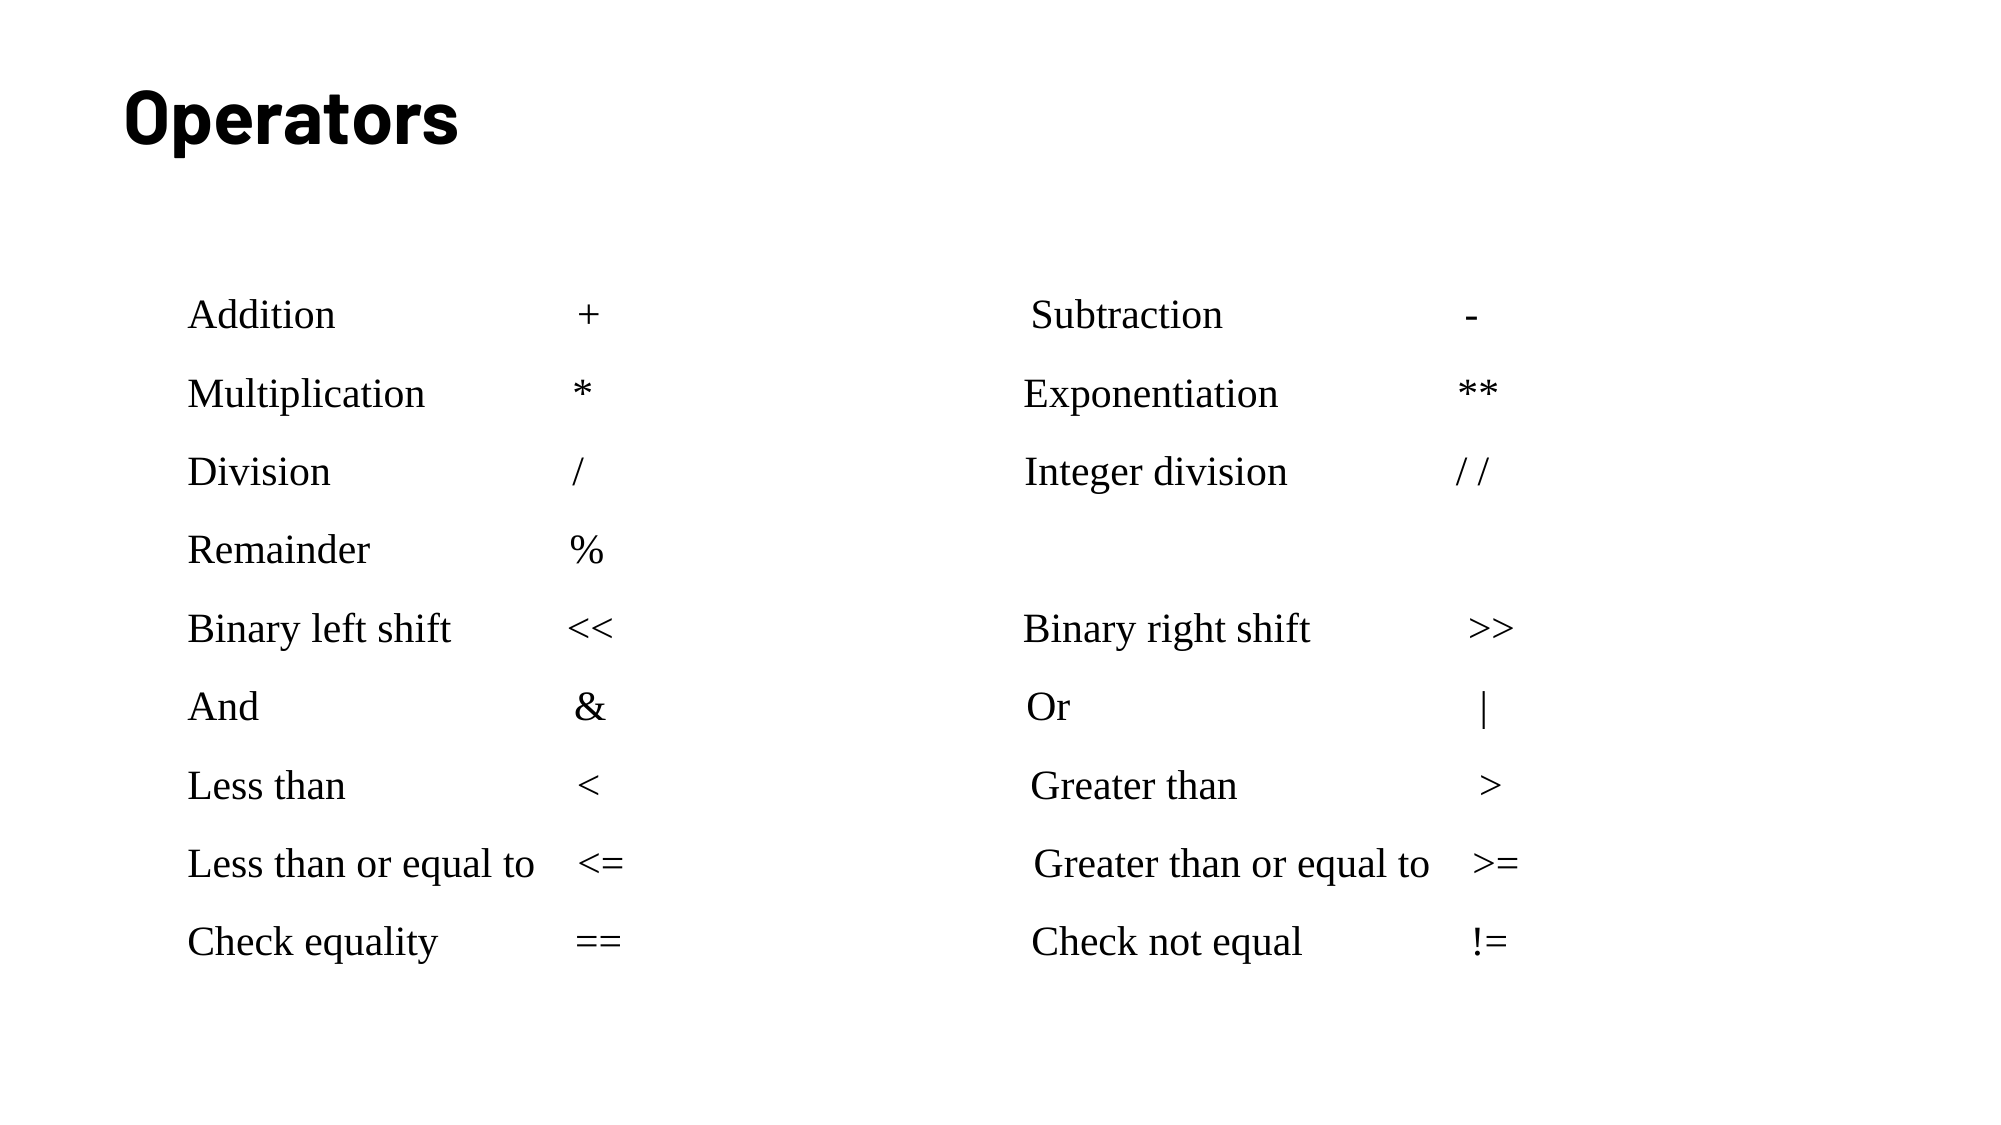

# Operators
Addition                       +                                         Subtraction                       -
Multiplication              *                                         Exponentiation                 **
Division                       /                                          Integer division                / /
Remainder                   %
Binary left shift           <<                                       Binary right shift               >>
And                              &                                        Or                                       |
Less than                      <                                         Greater than                       >
Less than or equal to    <=                                       Greater than or equal to    >=
Check equality             ==                                       Check not equal                !=